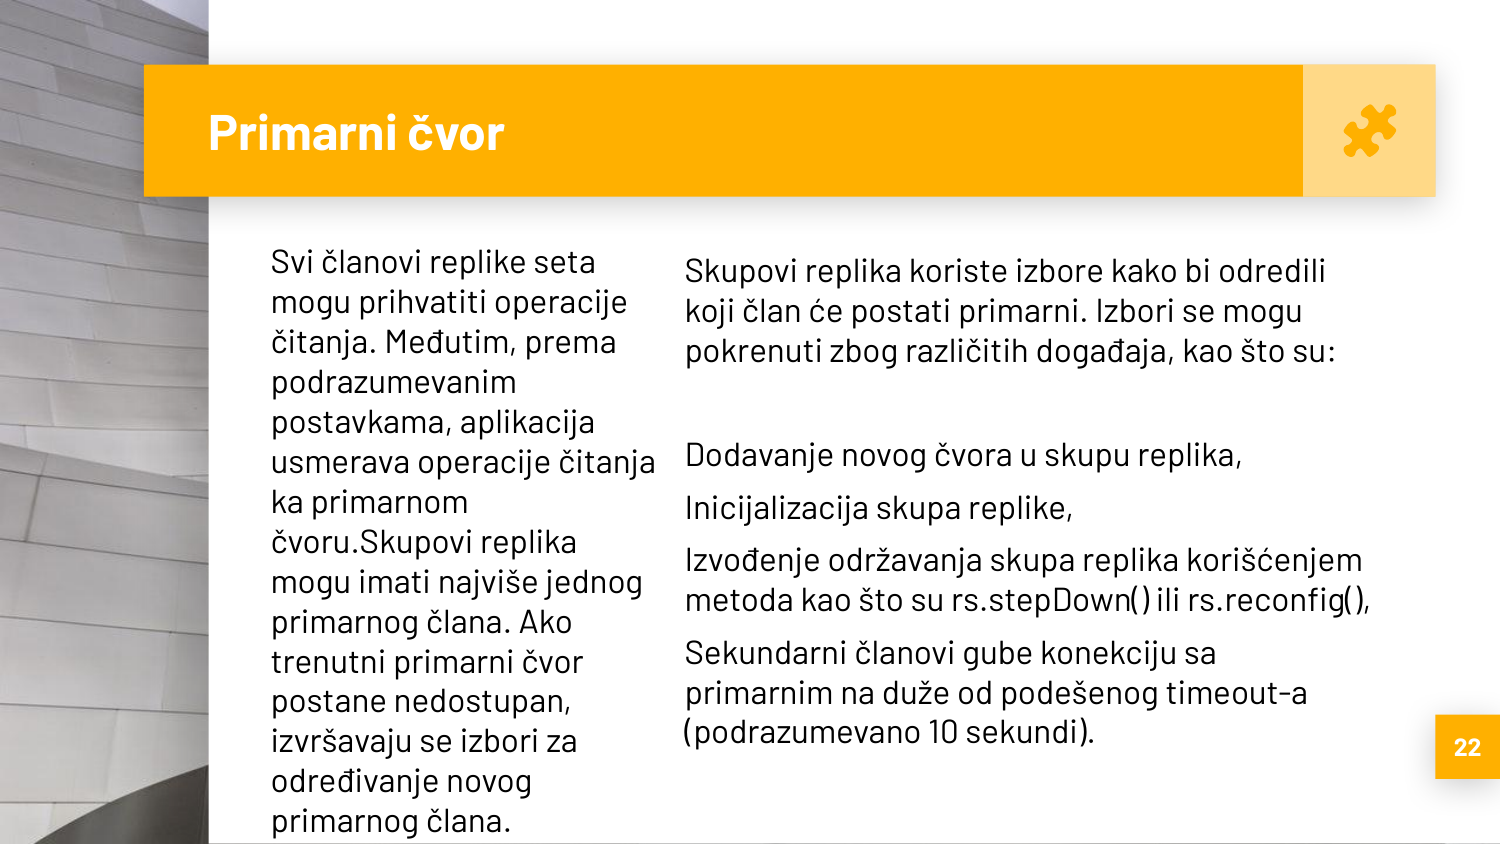

Primarni čvor

Svi članovi replike seta mogu prihvatiti operacije čitanja. Međutim, prema podrazumevanim postavkama, aplikacija usmerava operacije čitanja ka primarnom čvoru.Skupovi replika mogu imati najviše jednog primarnog člana. Ako trenutni primarni čvor postane nedostupan, izvršavaju se izbori za određivanje novog primarnog člana.
Skupovi replika koriste izbore kako bi odredili koji član će postati primarni. Izbori se mogu pokrenuti zbog različitih događaja, kao što su:

Dodavanje novog čvora u skupu replika,
Inicijalizacija skupa replike,
Izvođenje održavanja skupa replika korišćenjem metoda kao što su rs.stepDown() ili rs.reconfig(),
Sekundarni članovi gube konekciju sa primarnim na duže od podešenog timeout-a (podrazumevano 10 sekundi).
22